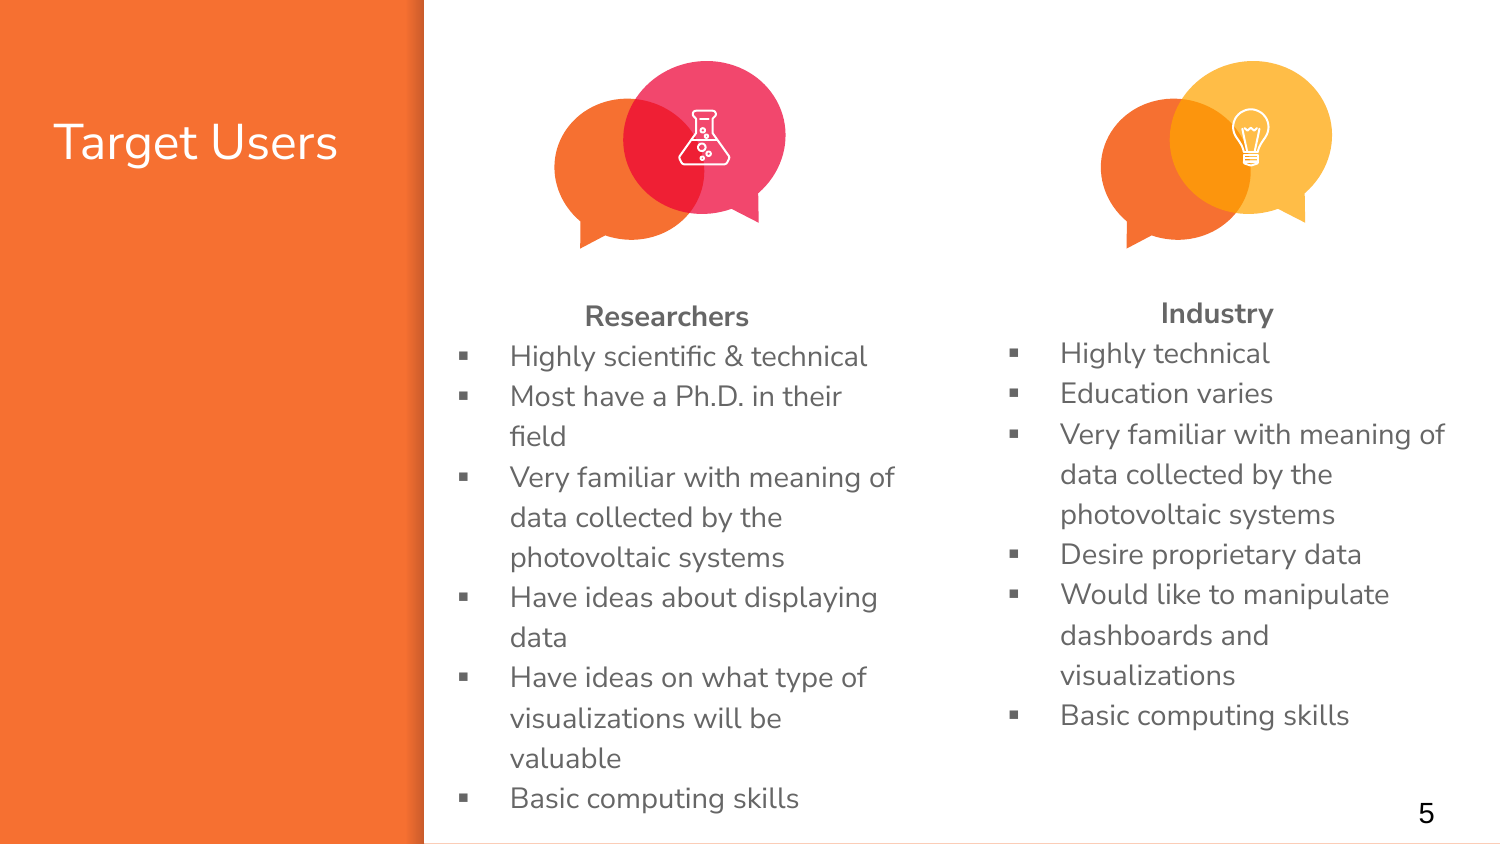

# Target Users

Industry
Highly technical
Education varies
Very familiar with meaning of data collected by the photovoltaic systems
Desire proprietary data
Would like to manipulate dashboards and visualizations
Basic computing skills

Researchers
Highly scientific & technical
Most have a Ph.D. in their field
Very familiar with meaning of data collected by the photovoltaic systems
Have ideas about displaying data
Have ideas on what type of visualizations will be valuable
Basic computing skills

5